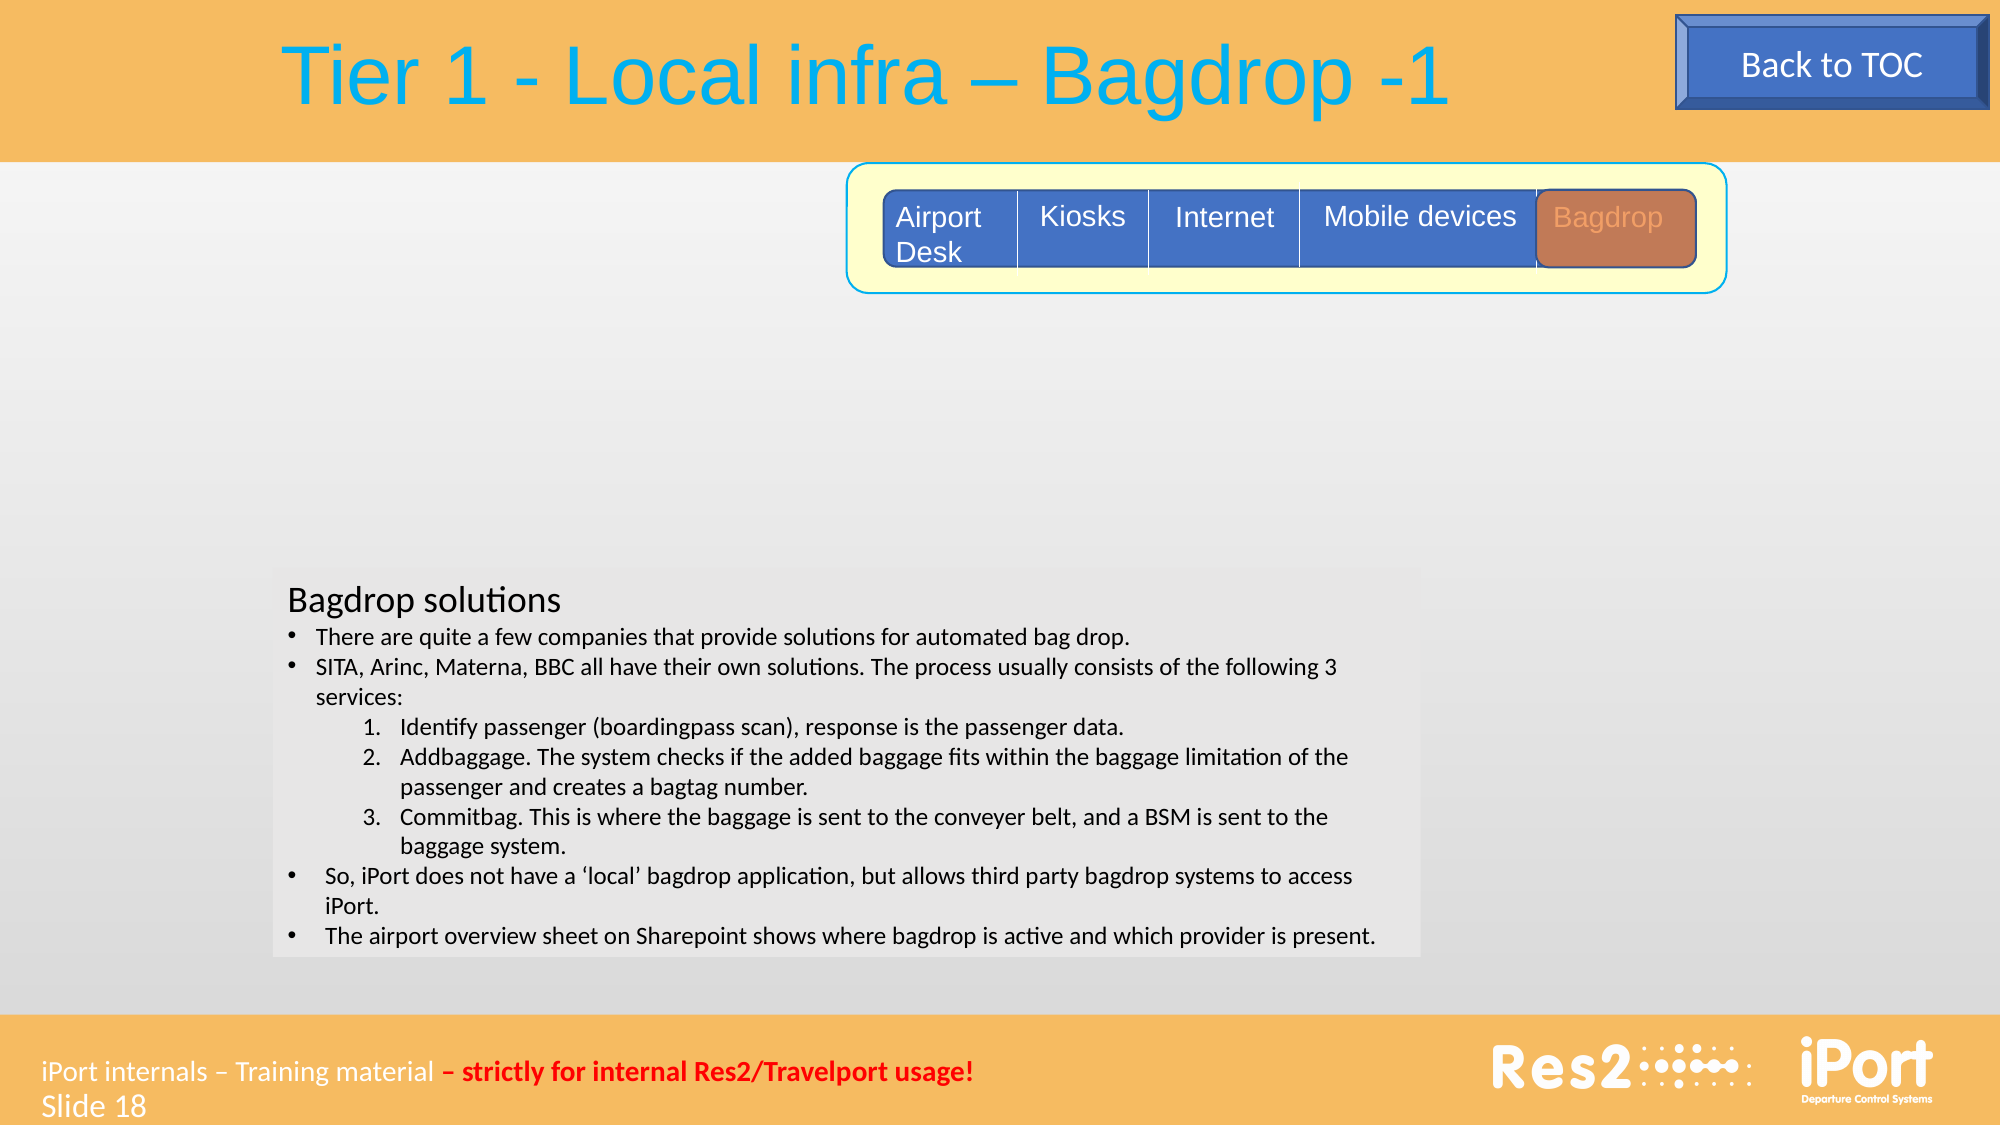

Tier 1 - Local infra – Bagdrop -1
Back to TOC

Kiosks
Mobile devices

Airport
Desk
Internet
Bagdrop
Bagdrop solutions
There are quite a few companies that provide solutions for automated bag drop.
SITA, Arinc, Materna, BBC all have their own solutions. The process usually consists of the following 3 services:
Identify passenger (boardingpass scan), response is the passenger data.
Addbaggage. The system checks if the added baggage fits within the baggage limitation of the passenger and creates a bagtag number.
Commitbag. This is where the baggage is sent to the conveyer belt, and a BSM is sent to the baggage system.
So, iPort does not have a ‘local’ bagdrop application, but allows third party bagdrop systems to access iPort.
The airport overview sheet on Sharepoint shows where bagdrop is active and which provider is present.